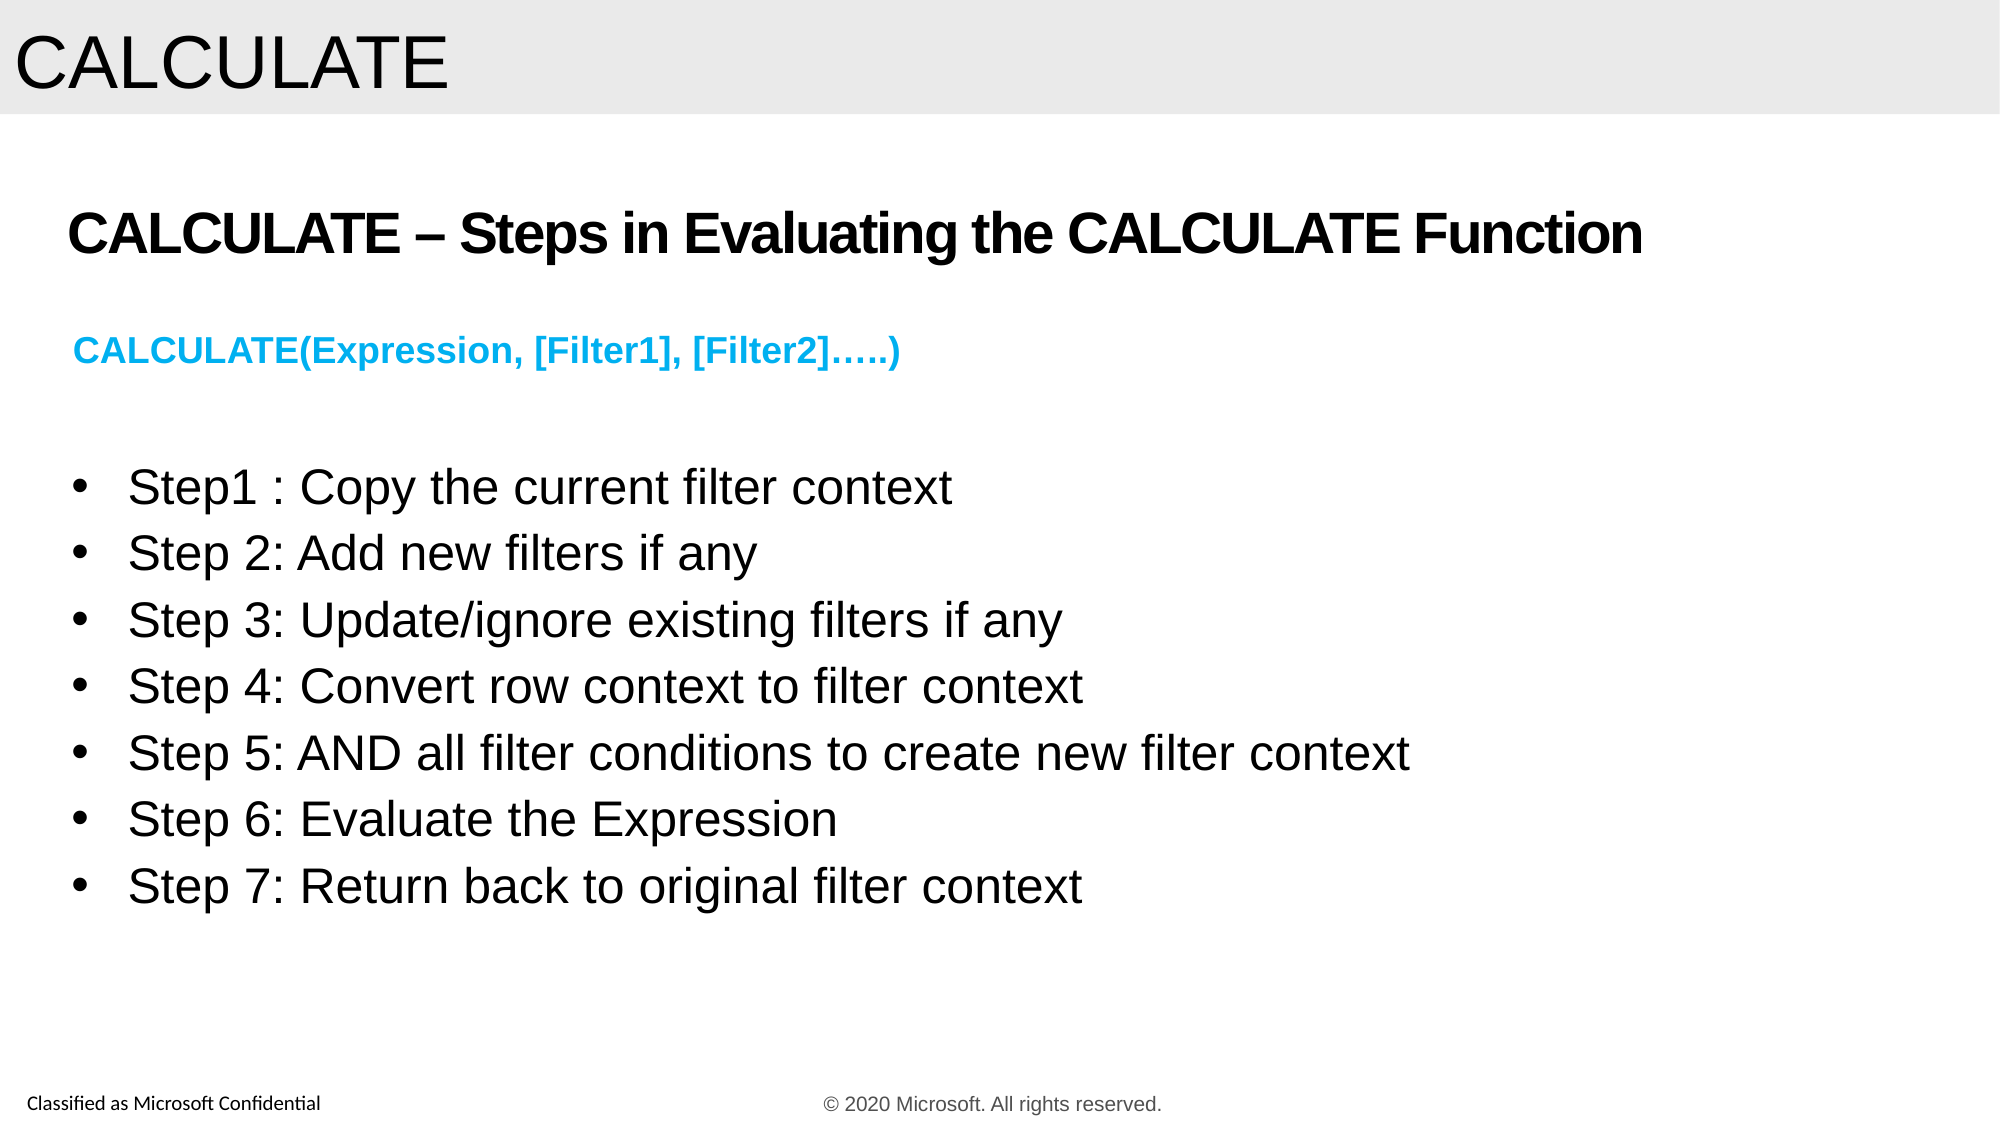

CALCULATE
# CALCULATE – Steps in Evaluating the CALCULATE Function
CALCULATE(Expression, [Filter1], [Filter2]…..)
Step1 : Copy the current filter context
Step 2: Add new filters if any
Step 3: Update/ignore existing filters if any
Step 4: Convert row context to filter context
Step 5: AND all filter conditions to create new filter context
Step 6: Evaluate the Expression
Step 7: Return back to original filter context
© 2020 Microsoft. All rights reserved.